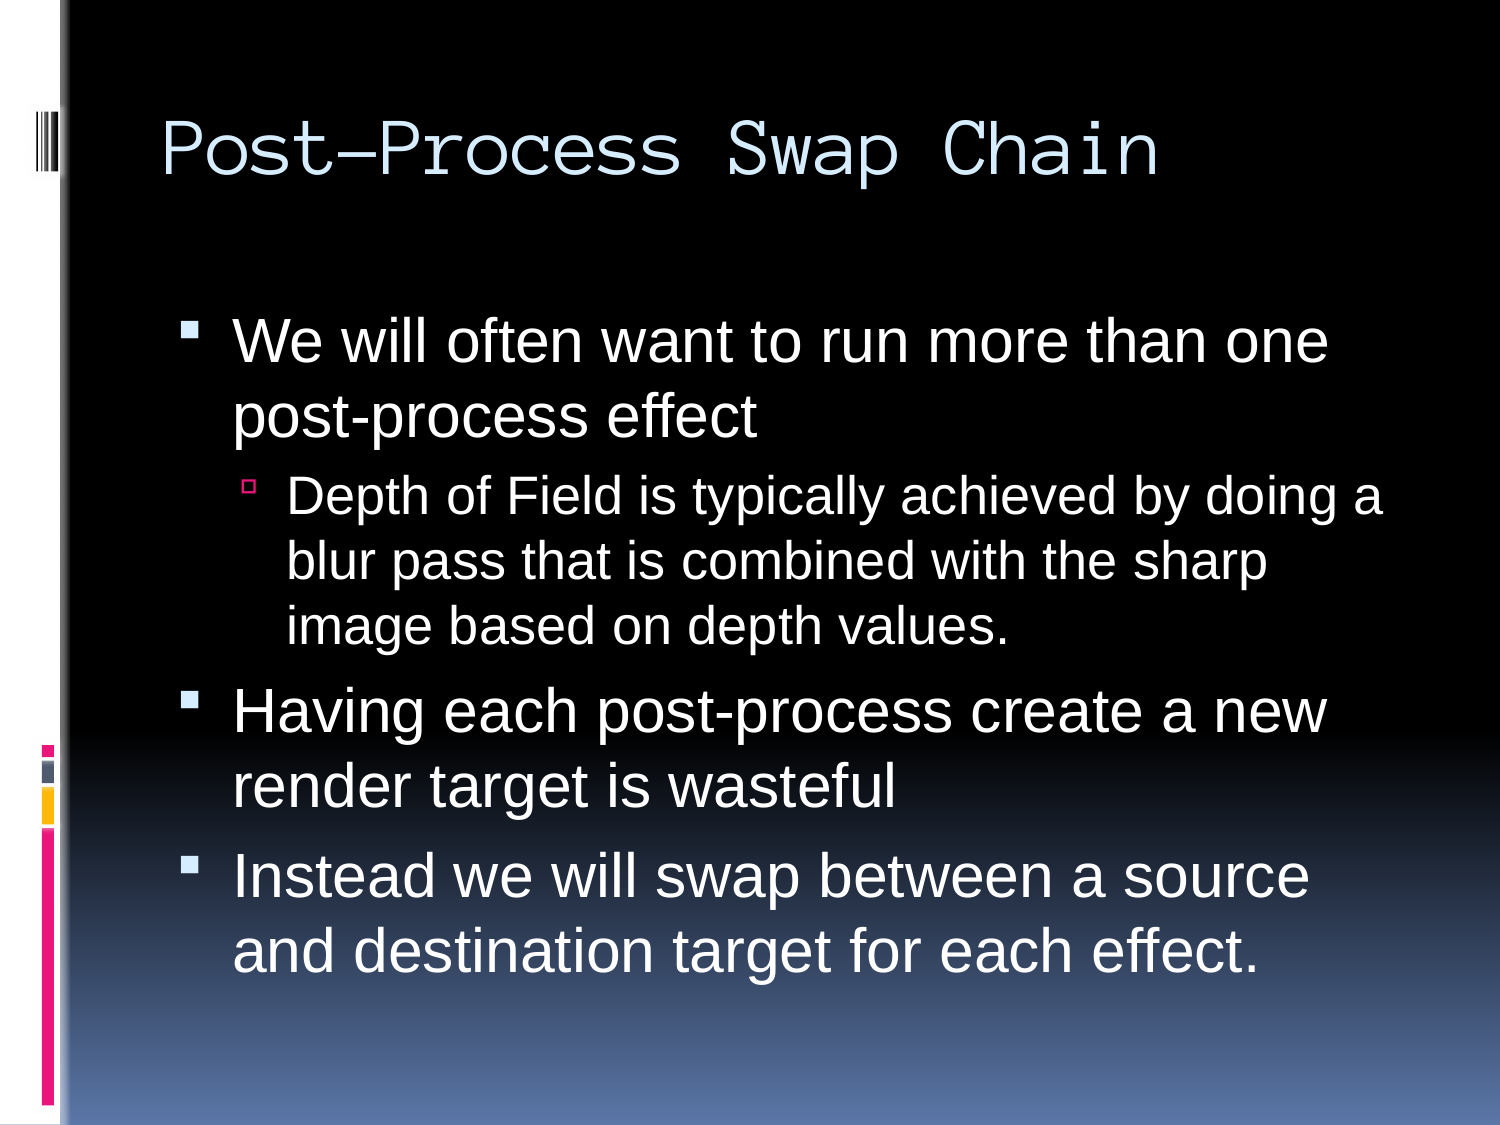

# Post-Process Swap Chain
We will often want to run more than one post-process effect
Depth of Field is typically achieved by doing a blur pass that is combined with the sharp image based on depth values.
Having each post-process create a new render target is wasteful
Instead we will swap between a source and destination target for each effect.